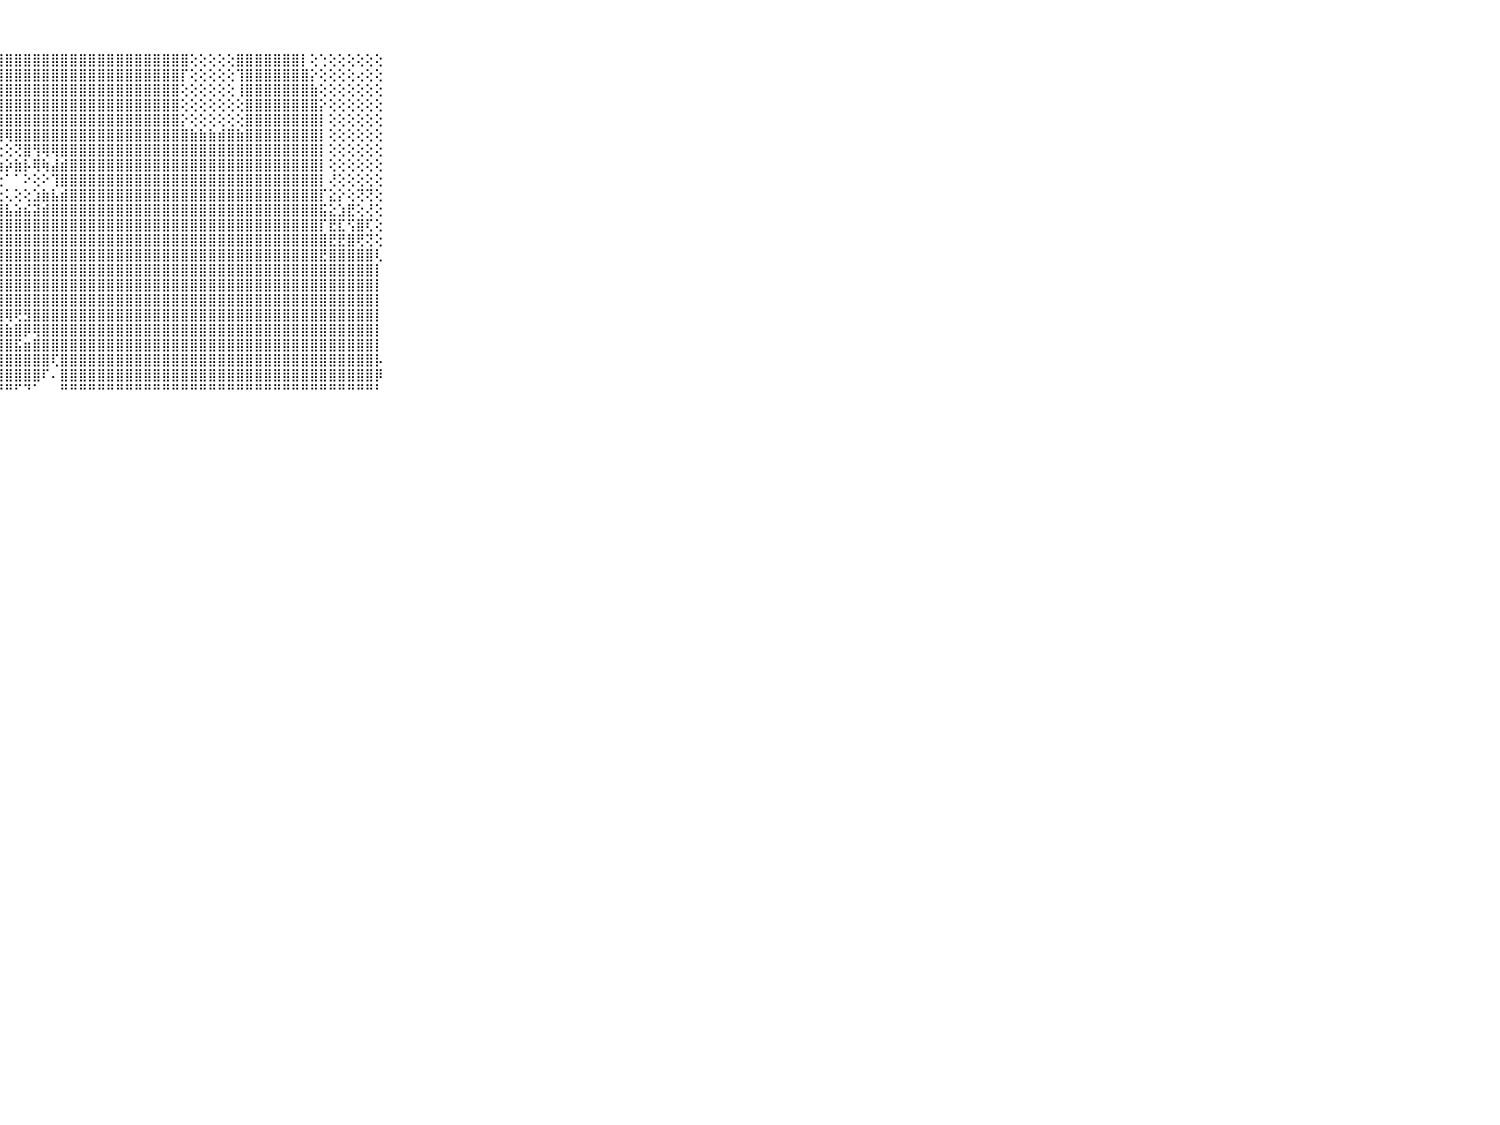

⠀⠀⠀⠀⠀⠀⠀⠀⠀⠀⠀⣿⣿⣿⣿⣿⣿⣿⣿⣿⣿⣿⣿⣿⣿⣿⣿⣿⣿⣿⣿⣿⣿⣿⣿⣿⣿⣿⣿⣿⣿⣿⣿⣿⣿⣿⣿⣿⢕⢕⢕⢕⢕⣿⣿⣿⣿⣿⣿⣿⡇⢕⢑⢕⢕⢕⢕⢕⢕⠀⠀⠀⠀⠀⠀⠀⠀⠀⠀⠀⠀
⠀⠀⠀⠀⠀⠀⠀⠀⠀⠀⠀⣿⣿⣿⣿⣿⣿⣿⣿⣿⣿⣿⣿⣿⣿⣿⣿⣿⣿⣿⣿⣿⣿⣿⣿⣿⣿⣿⣿⣿⣿⣿⣿⣿⣿⣿⣿⡏⢕⢕⢕⢕⢕⢹⣿⣿⣿⣿⣿⣿⣿⡕⢕⢕⢕⢕⢔⢕⢕⠀⠀⠀⠀⠀⠀⠀⠀⠀⠀⠀⠀
⠀⠀⠀⠀⠀⠀⠀⠀⠀⠀⠀⣿⣿⣿⣿⣿⣿⣿⣿⣿⣿⣿⣿⣿⣿⣿⣿⣿⣿⣿⣿⣿⣿⣿⣿⣿⣿⣿⣿⣿⣿⣿⣿⣿⣿⣿⣿⢕⢕⢕⢕⢕⢕⢸⣿⣿⣿⣿⣿⣿⣿⣷⢕⢕⢕⢕⢕⢕⢕⠀⠀⠀⠀⠀⠀⠀⠀⠀⠀⠀⠀
⠀⠀⠀⠀⠀⠀⠀⠀⠀⠀⠀⣿⣿⣿⣿⣿⣿⣿⣿⣿⣿⣿⣿⣿⣿⣿⣿⣿⣿⣿⣿⣿⣿⣿⣿⣿⣿⣿⣿⣿⣿⣿⣿⣿⣿⣿⣿⢕⢕⢕⢕⢕⢕⢕⣿⣿⣿⣿⣿⣿⣿⣿⡕⢕⢕⢕⢕⢕⢕⠀⠀⠀⠀⠀⠀⠀⠀⠀⠀⠀⠀
⠀⠀⠀⠀⠀⠀⠀⠀⠀⠀⠀⣿⣿⣿⣿⣿⣿⣿⣿⣿⣿⣿⣿⣿⣿⣿⣿⣿⣿⣿⣿⣿⣿⣿⣿⣿⣿⣿⣿⣿⣿⣿⣿⣿⣿⣿⣿⡕⢕⢕⢕⢕⢕⢕⣿⣿⣿⣿⣿⣿⣿⣿⡇⢕⢕⢕⢕⢕⢕⠀⠀⠀⠀⠀⠀⠀⠀⠀⠀⠀⠀
⠀⠀⠀⠀⠀⠀⠀⠀⠀⠀⠀⣿⣿⣿⣿⣿⣿⣿⣿⣿⣿⣿⣿⣿⡿⢟⢟⢻⢿⣿⣿⣿⣿⣿⣿⣿⣿⣿⣿⣿⣿⣿⣿⣿⣿⣿⣿⣿⣷⣷⣷⣾⣿⣷⣿⣿⣿⣿⣿⣿⣿⣿⡇⢕⢕⢕⢕⢕⢕⠀⠀⠀⠀⠀⠀⠀⠀⠀⠀⠀⠀
⠀⠀⠀⠀⠀⠀⠀⠀⠀⠀⠀⣿⣿⣿⣿⣿⣿⣿⣿⣿⣿⠏⢙⠕⢁⢑⢕⢕⢕⢝⣿⢻⢿⢿⣿⣿⣿⣿⣿⣿⣿⣿⣿⣿⣿⣿⣿⣿⣿⣿⣿⣿⣿⣿⣿⣿⣿⣿⣿⣿⣿⣿⡇⢕⢕⢕⢕⢕⢕⠀⠀⠀⠀⠀⠀⠀⠀⠀⠀⠀⠀
⠀⠀⠀⠀⠀⠀⠀⠀⠀⠀⠀⣿⣿⣿⣿⣿⣿⣿⣿⢕⢕⢕⢕⢕⢕⢜⡹⢵⡵⣷⡧⢿⢷⣼⣾⣿⣿⣿⣿⣿⣿⣿⣿⣿⣿⣿⣿⣿⣿⣿⣿⣿⣿⣿⣿⣿⣿⣿⣿⣿⣿⣿⡇⢕⢕⢕⢕⢕⢕⠀⠀⠀⠀⠀⠀⠀⠀⠀⠀⠀⠀
⠀⠀⠀⠀⠀⠀⠀⠀⠀⠀⠀⣿⣿⣿⣿⣿⣿⣿⢕⣕⢕⢕⡧⡕⠳⢏⠉⢑⠁⠁⠕⢕⠕⢹⣿⣿⣿⣿⣿⣿⣿⣿⣿⣿⣿⣿⣿⣿⣿⣿⣿⣿⣿⣿⣿⣿⣿⣿⣿⣿⣿⣿⡇⢜⢕⢕⢕⢕⢕⠀⠀⠀⠀⠀⠀⠀⠀⠀⠀⠀⠀
⠀⠀⠀⠀⠀⠀⠀⠀⠀⠀⠀⣿⣿⣿⣿⣿⣿⣿⢿⢏⣼⣧⢇⢕⣕⡱⢔⢕⢅⢕⢕⣱⣷⣧⣾⣿⣿⣿⣿⣿⣿⣿⣿⣿⣿⣿⣿⣿⣿⣿⣿⣿⣿⣿⣿⣿⣿⣿⣿⣿⣿⣿⡏⣕⡕⢕⢝⢝⢕⠀⠀⠀⠀⠀⠀⠀⠀⠀⠀⠀⠀
⠀⠀⠀⠀⠀⠀⠀⠀⠀⠀⠀⣿⣿⣿⣿⣿⣿⡇⢕⢕⢽⣿⣿⣿⣿⣿⣿⣿⣧⣵⣮⣽⣾⣿⣿⣿⣿⣿⣿⣿⣿⣿⣿⣿⣿⣿⣿⣿⣿⣿⣿⣿⣿⣿⣿⣿⣿⣿⣿⣿⣿⣿⣯⣕⣱⣟⢕⢜⢕⠀⠀⠀⠀⠀⠀⠀⠀⠀⠀⠀⠀
⠀⠀⠀⠀⠀⠀⠀⠀⠀⠀⠀⣿⣿⣿⣿⣿⣿⢇⢜⢧⣿⣿⣿⣿⣿⣿⣿⣿⣿⣿⣿⣿⣿⣿⣿⣿⣿⣿⣿⣿⣿⣿⣿⣿⣿⣿⣿⣿⣿⣿⣿⣿⣿⣿⣿⣿⣿⣿⣿⣿⣿⣿⡏⣟⣏⢫⣿⢏⢕⠀⠀⠀⠀⠀⠀⠀⠀⠀⠀⠀⠀
⠀⠀⠀⠀⠀⠀⠀⠀⠀⠀⠀⣿⣿⣿⣿⣿⣿⡇⢕⢸⣿⣿⣿⣿⣿⣿⣿⣿⣿⣿⣿⣿⣿⣿⣿⣿⣿⣿⣿⣿⣿⣿⣿⣿⣿⣿⣿⣿⣿⣿⣿⣿⣿⣿⣿⣿⣿⣿⣿⣿⣿⣿⣿⣟⣟⣿⢟⢝⢕⠀⠀⠀⠀⠀⠀⠀⠀⠀⠀⠀⠀
⠀⠀⠀⠀⠀⠀⠀⠀⠀⠀⠀⣿⣿⣿⣿⣿⣿⣧⢕⣼⣿⣿⣿⣿⣿⣿⣿⣿⣿⣿⣿⣿⣿⣿⣿⣿⣿⣿⣿⣿⣿⣿⣿⣿⣿⣿⣿⣿⣿⣿⣿⣿⣿⣿⣿⣿⣿⣿⣿⣿⣿⣿⣟⣿⣿⣿⣿⣿⢇⠀⠀⠀⠀⠀⠀⠀⠀⠀⠀⠀⠀
⠀⠀⠀⠀⠀⠀⠀⠀⠀⠀⠀⣿⣿⣿⣿⣿⣿⣻⣕⣿⣿⣿⣿⣟⣟⣿⣿⣿⣿⣿⣿⣿⣿⣿⣿⣿⣿⣿⣿⣿⣿⣿⣿⣿⣿⣿⣿⣿⣿⣿⣿⣿⣿⣿⣿⣿⣿⣿⣿⣿⣿⣿⣿⣿⣿⣿⣿⣿⡇⠀⠀⠀⠀⠀⠀⠀⠀⠀⠀⠀⠀
⠀⠀⠀⠀⠀⠀⠀⠀⠀⠀⠀⣿⣿⣿⣿⣿⣿⣿⣿⣿⣿⣿⣿⣿⣿⣿⣿⣿⣿⣿⣿⣿⣿⣿⣿⣿⣿⣿⣿⣿⣿⣿⣿⣿⣿⣿⣿⣿⣿⣿⣿⣿⣿⣿⣿⣿⣿⣿⣿⣿⣿⣿⣿⣿⣿⣿⣿⣿⡇⠀⠀⠀⠀⠀⠀⠀⠀⠀⠀⠀⠀
⠀⠀⠀⠀⠀⠀⠀⠀⠀⠀⠀⣿⣿⣿⣿⣿⣿⣿⣿⣿⣿⣿⣿⣿⣿⣿⣿⣿⣿⣿⣿⣿⣿⣿⣿⣿⣿⣿⣿⣿⣿⣿⣿⣿⣿⣿⣿⣿⣿⣿⣿⣿⣿⣿⣿⣿⣿⣿⣿⣿⣿⣿⣿⣿⣿⣿⣿⣿⡇⠀⠀⠀⠀⠀⠀⠀⠀⠀⠀⠀⠀
⠀⠀⠀⠀⠀⠀⠀⠀⠀⠀⠀⣿⣿⣿⣿⣿⣿⣿⣿⣿⣿⣿⣿⣿⣿⣿⣽⣿⢿⢟⣻⣿⣿⣿⣿⣿⣿⣿⣿⣿⣿⣿⣿⣿⣿⣿⣿⣿⣿⣿⣿⣿⣿⣿⣿⣿⣿⣿⣿⣿⣿⣿⣿⣿⣿⣿⣿⣿⡇⠀⠀⠀⠀⠀⠀⠀⠀⠀⠀⠀⠀
⠀⠀⠀⠀⠀⠀⠀⠀⠀⠀⠀⣿⣿⣿⣿⣿⣿⣿⣿⣿⣿⣿⣿⣿⣿⣿⣿⣿⣷⣿⡿⢿⣿⣿⣿⣿⣿⣿⣿⣿⣿⣿⣿⣿⣿⣿⣿⣿⣿⣿⣿⣿⣿⣿⣿⣿⣿⣿⣿⣿⣿⣿⣿⣿⣿⣿⣿⣿⡇⠀⠀⠀⠀⠀⠀⠀⠀⠀⠀⠀⠀
⠀⠀⠀⠀⠀⠀⠀⠀⠀⠀⠀⣿⣿⣿⣿⣿⣿⣿⡿⢏⣿⣿⣿⣿⣿⣿⣿⣿⣿⣯⣶⣿⣿⣿⣿⣿⣿⣿⣿⣿⣿⣿⣿⣿⣿⣿⣿⣿⣿⣿⣿⣿⣿⣿⣿⣿⣿⣿⣿⣿⣿⣿⣿⣿⣿⣿⣿⣿⡇⠀⠀⠀⠀⠀⠀⠀⠀⠀⠀⠀⠀
⠀⠀⠀⠀⠀⠀⠀⠀⠀⠀⠀⣿⣿⣿⣿⣿⣿⣿⡇⢕⣿⣿⣿⣿⣿⣿⣿⣿⣿⣿⣿⣿⣿⢏⣿⣿⣿⣿⣿⣿⣿⣿⣿⣿⣿⣿⣿⣿⣿⣿⣿⣿⣿⣿⣿⣿⣿⣿⣿⣿⣿⣿⣿⣿⣿⣿⣿⣿⡧⠀⠀⠀⠀⠀⠀⠀⠀⠀⠀⠀⠀
⠀⠀⠀⠀⠀⠀⠀⠀⠀⠀⠀⣿⣿⣿⣿⣿⣿⣿⢇⢕⢹⣿⣿⣿⣿⣿⣿⣿⣿⣿⣿⣿⠏⠄⣿⣿⣿⣿⣿⣿⣿⣿⣿⣿⣿⣿⣿⣿⣿⣿⣿⣿⣿⣿⣿⣿⣿⣿⣿⣿⣿⣿⣿⣿⣿⣿⣿⣿⡿⠀⠀⠀⠀⠀⠀⠀⠀⠀⠀⠀⠀
⠀⠀⠀⠀⠀⠀⠀⠀⠀⠀⠀⠛⠛⠛⠛⠛⠛⠛⠑⠑⠑⠘⠛⠛⠛⠛⠛⠛⠛⠋⠙⠁⠀⠀⠛⠛⠛⠛⠛⠛⠛⠛⠛⠛⠛⠛⠛⠛⠛⠛⠛⠛⠛⠛⠛⠛⠛⠛⠛⠛⠛⠛⠛⠛⠛⠛⠛⠛⠃⠀⠀⠀⠀⠀⠀⠀⠀⠀⠀⠀⠀